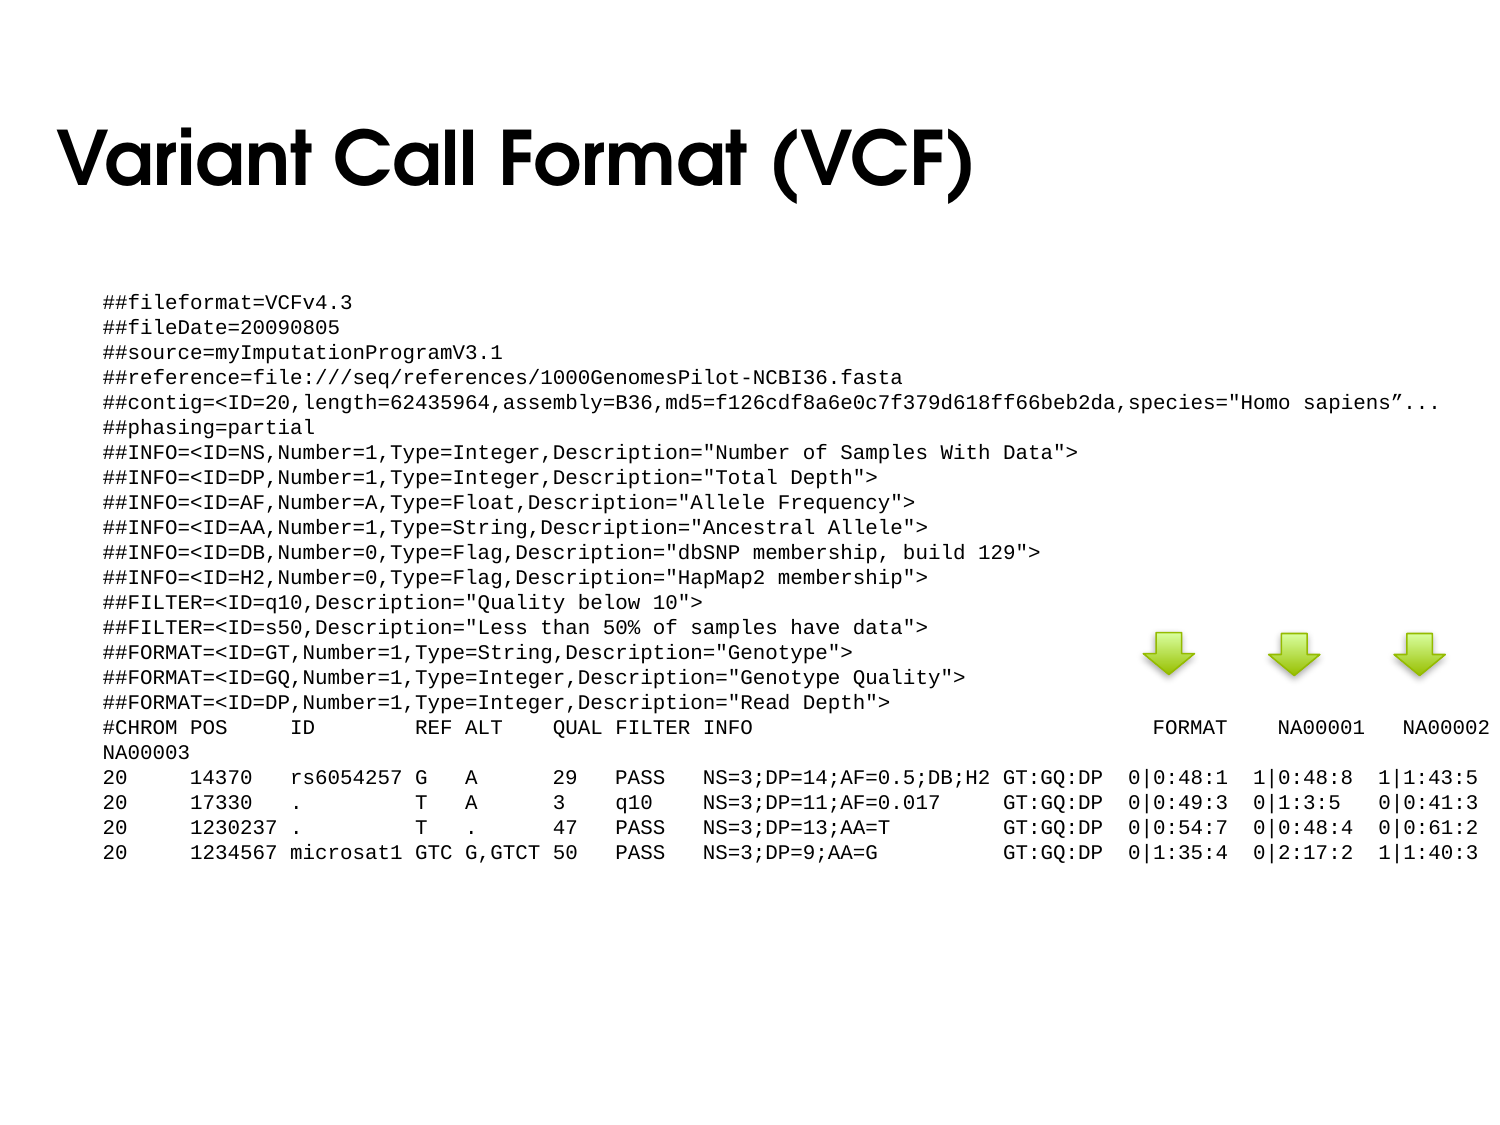

# Variant Call Format (VCF)
##fileformat=VCFv4.3
##fileDate=20090805
##source=myImputationProgramV3.1
##reference=file:///seq/references/1000GenomesPilot-NCBI36.fasta
##contig=<ID=20,length=62435964,assembly=B36,md5=f126cdf8a6e0c7f379d618ff66beb2da,species="Homo sapiens”... ##phasing=partial
##INFO=<ID=NS,Number=1,Type=Integer,Description="Number of Samples With Data">
##INFO=<ID=DP,Number=1,Type=Integer,Description="Total Depth">
##INFO=<ID=AF,Number=A,Type=Float,Description="Allele Frequency">
##INFO=<ID=AA,Number=1,Type=String,Description="Ancestral Allele">
##INFO=<ID=DB,Number=0,Type=Flag,Description="dbSNP membership, build 129">
##INFO=<ID=H2,Number=0,Type=Flag,Description="HapMap2 membership">
##FILTER=<ID=q10,Description="Quality below 10">
##FILTER=<ID=s50,Description="Less than 50% of samples have data">
##FORMAT=<ID=GT,Number=1,Type=String,Description="Genotype">
##FORMAT=<ID=GQ,Number=1,Type=Integer,Description="Genotype Quality">
##FORMAT=<ID=DP,Number=1,Type=Integer,Description="Read Depth">
#CHROM POS     ID        REF ALT    QUAL FILTER INFO	             	FORMAT    NA00001   NA00002   NA00003
    14370   rs6054257 G   A      29   PASS   NS=3;DP=14;AF=0.5;DB;H2 GT:GQ:DP  0|0:48:1  1|0:48:8  1|1:43:5
20     17330   .         T   A      3    q10    NS=3;DP=11;AF=0.017     GT:GQ:DP  0|0:49:3  0|1:3:5   0|0:41:3
20     1230237 .         T   .      47   PASS   NS=3;DP=13;AA=T         GT:GQ:DP  0|0:54:7  0|0:48:4  0|0:61:2
20     1234567 microsat1 GTC G,GTCT 50   PASS   NS=3;DP=9;AA=G          GT:GQ:DP  0|1:35:4  0|2:17:2  1|1:40:3